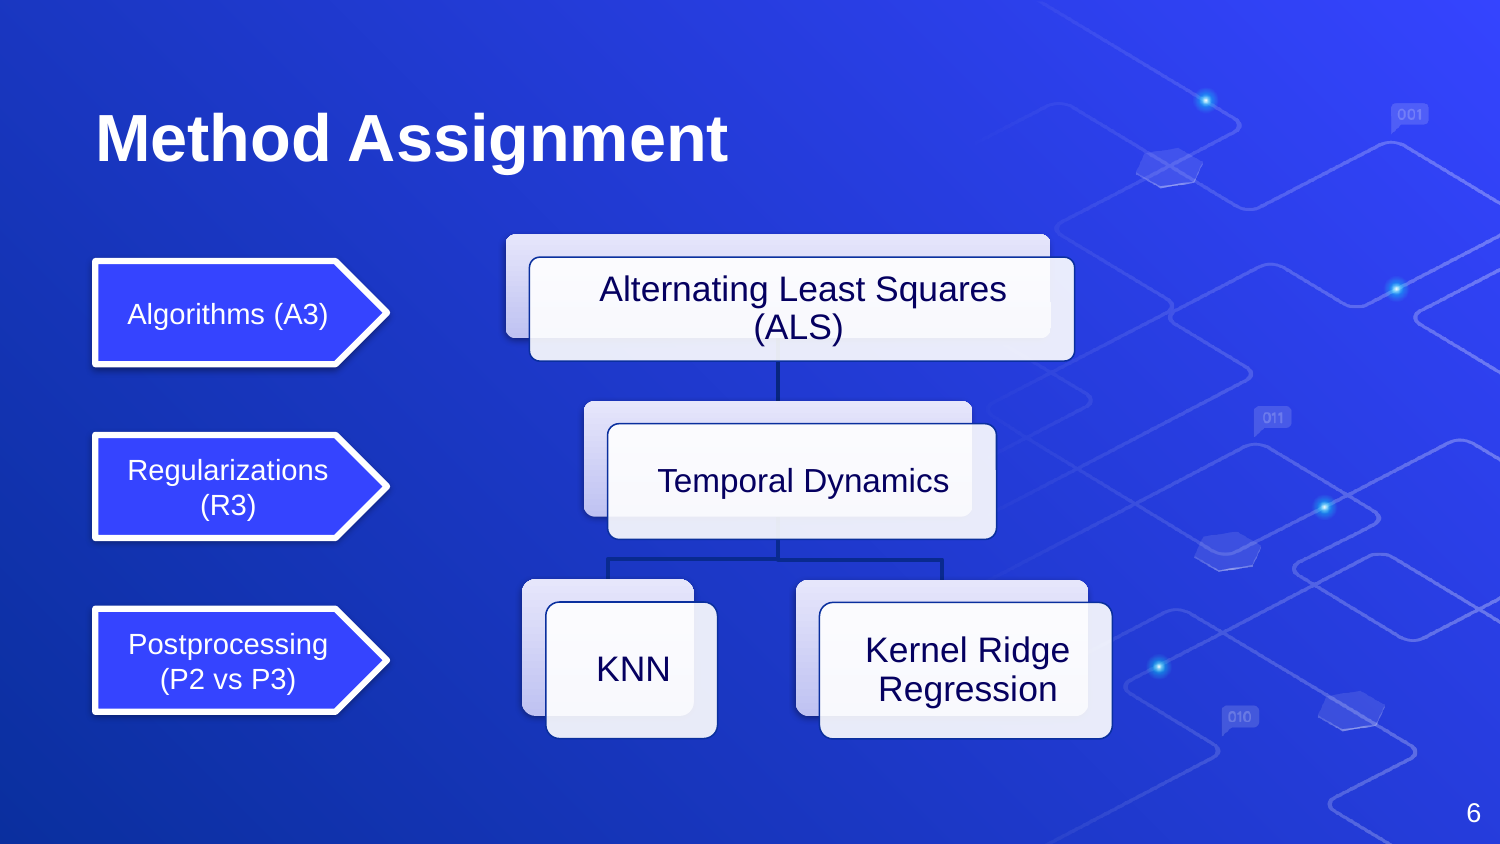

# Method Assignment
Alternating Least Squares (ALS)
Temporal Dynamics
KNN
Kernel Ridge Regression
Algorithms (A3)
Regularizations (R3)
Postprocessing (P2 vs P3)
6